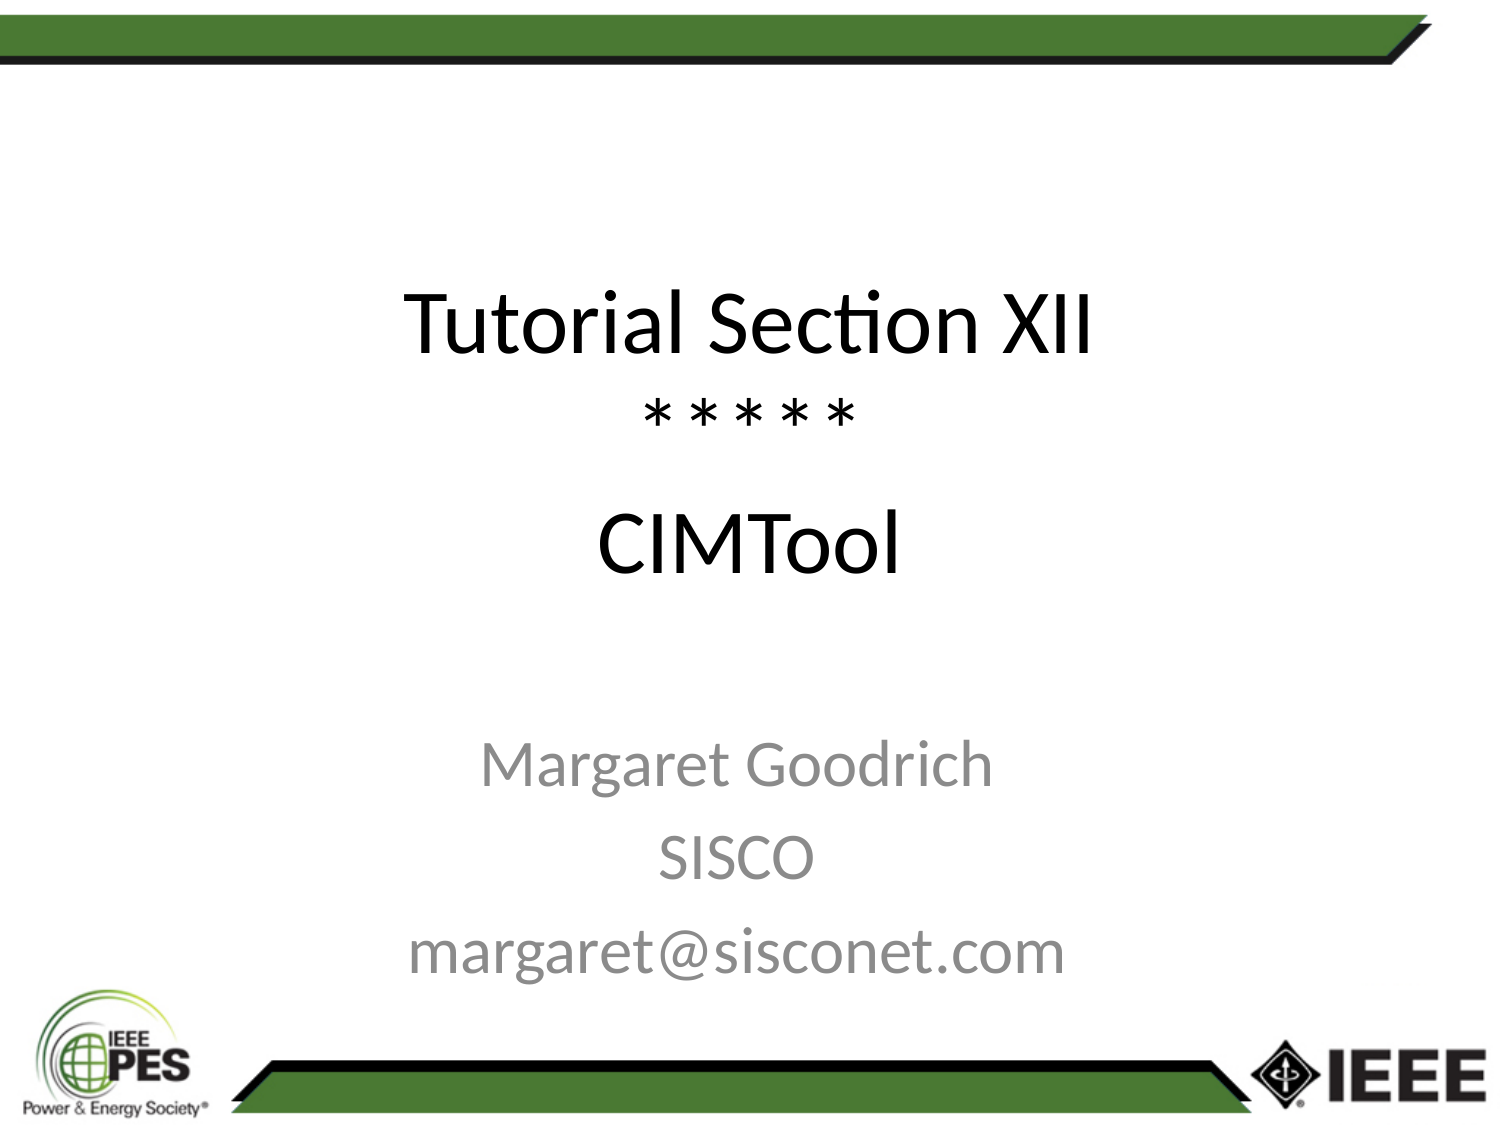

# Tutorial Section XII ***** CIMTool
Margaret Goodrich
SISCO
margaret@sisconet.com